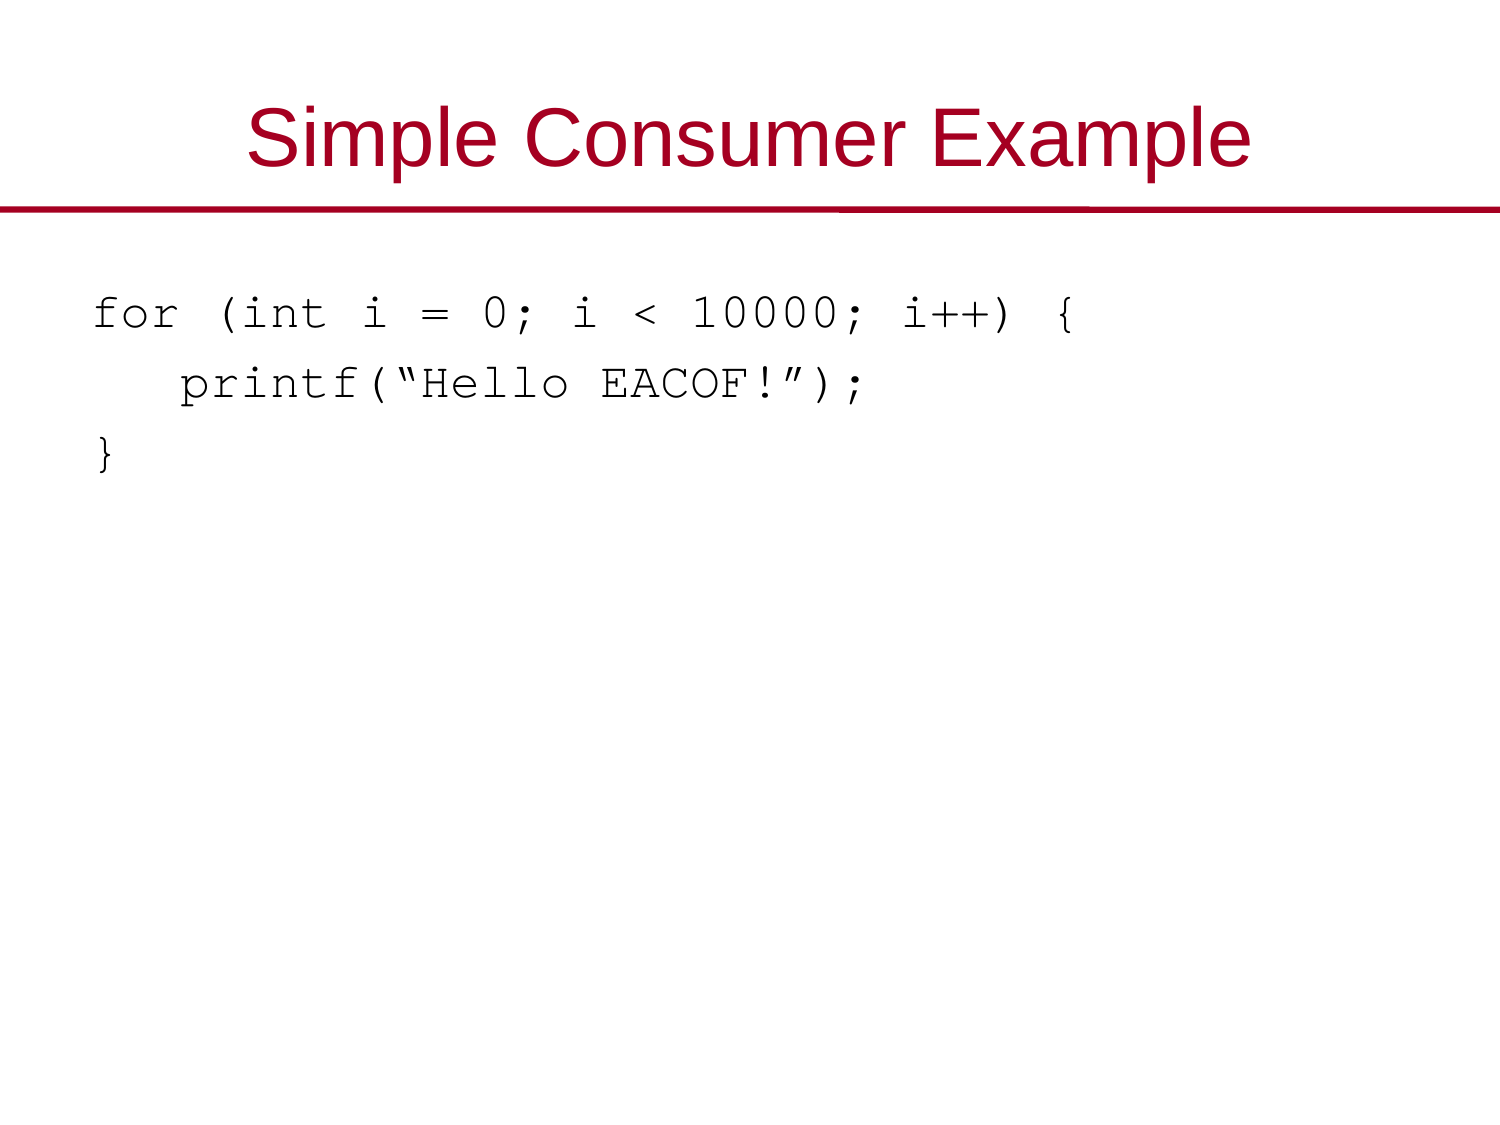

# Simple Consumer Example
for (int i = 0; i < 10000; i++) {
   printf(“Hello EACOF!”);
}